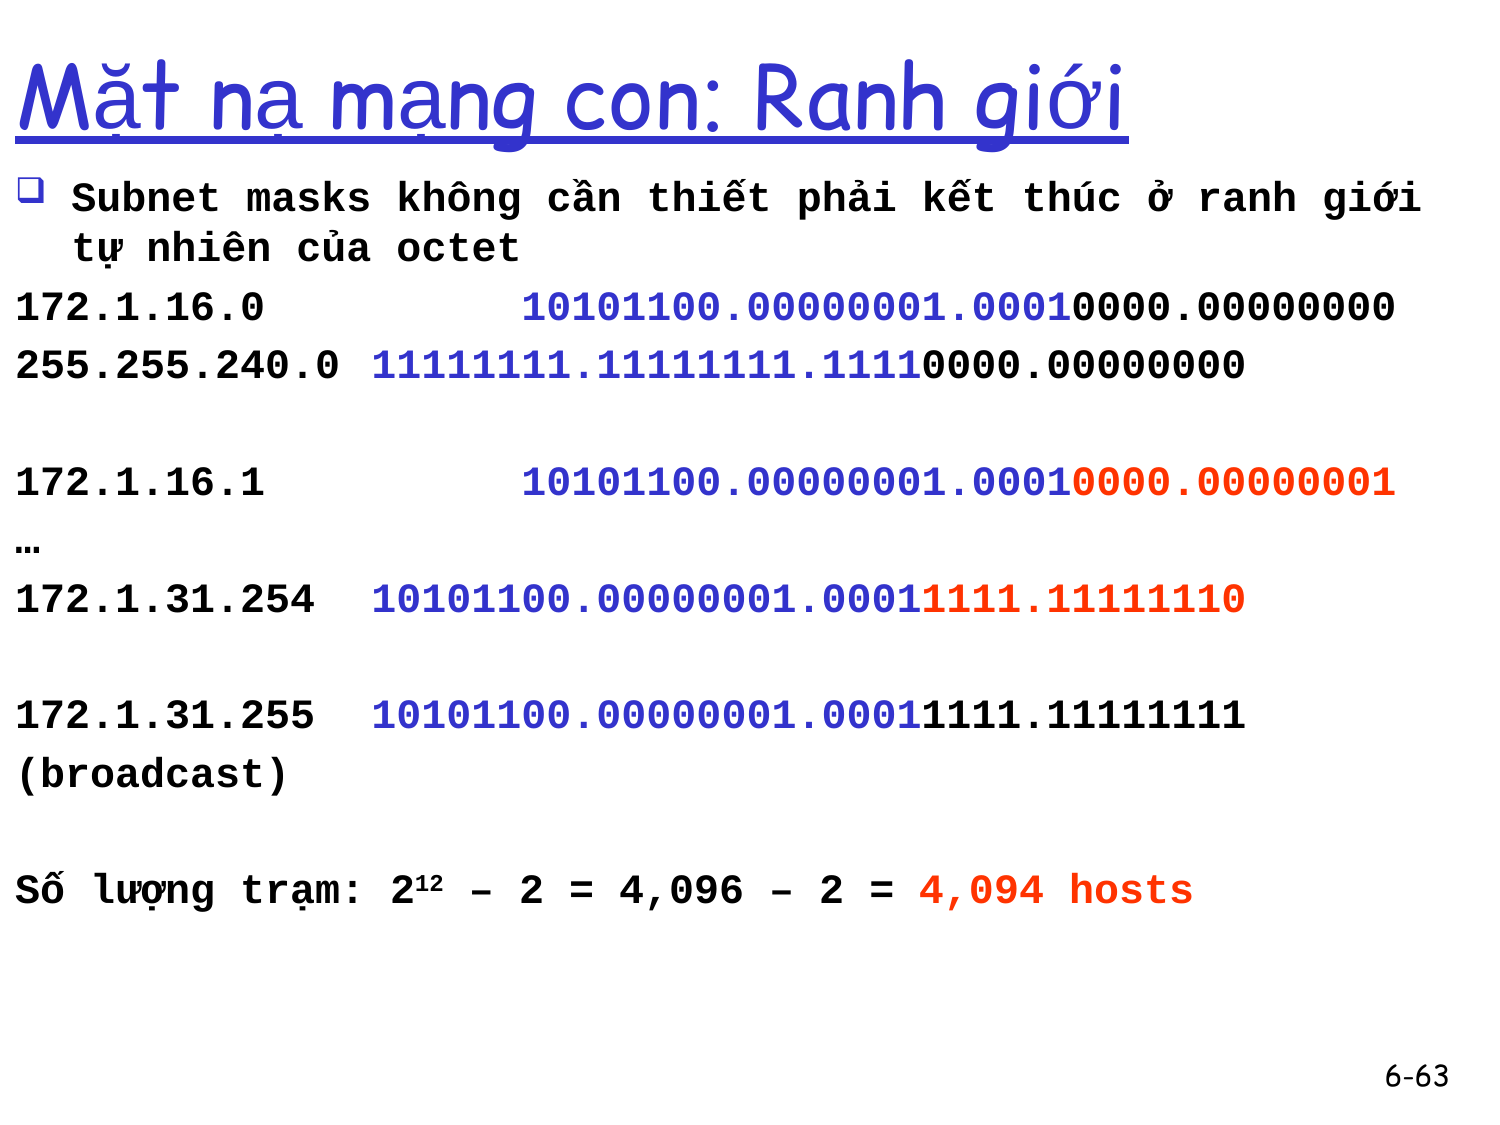

# Mặt nạ mạng con: Ranh giới
Subnet masks không cần thiết phải kết thúc ở ranh giới tự nhiên của octet
172.1.16.0		10101100.00000001.00010000.00000000
255.255.240.0	11111111.11111111.11110000.00000000

172.1.16.1		10101100.00000001.00010000.00000001
…
172.1.31.254	10101100.00000001.00011111.11111110

172.1.31.255	10101100.00000001.00011111.11111111
(broadcast)

Số lượng trạm: 212 – 2 = 4,096 – 2 = 4,094 hosts
6-63